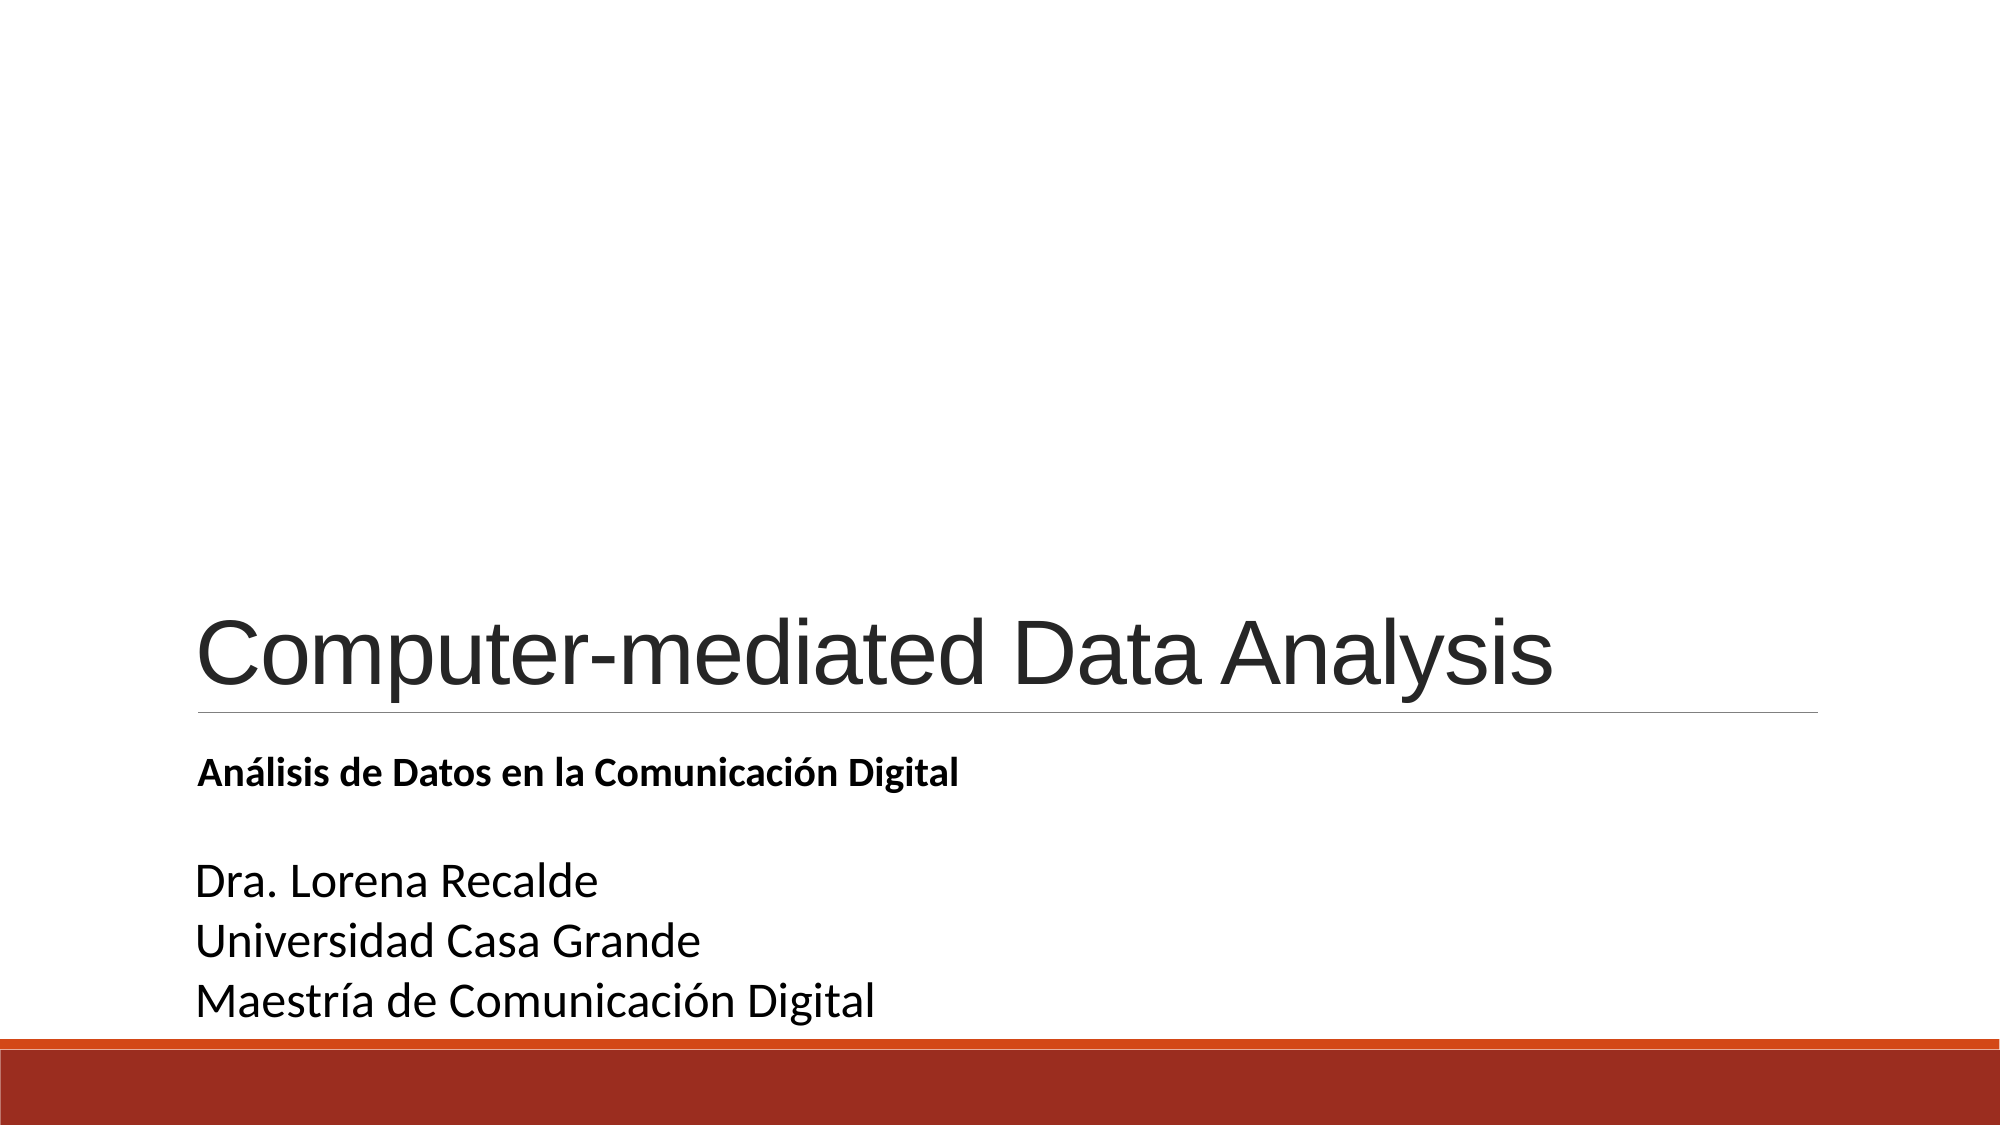

# Computer-mediated Data Analysis
Análisis de Datos en la Comunicación Digital
Dra. Lorena Recalde
Universidad Casa Grande
Maestría de Comunicación Digital